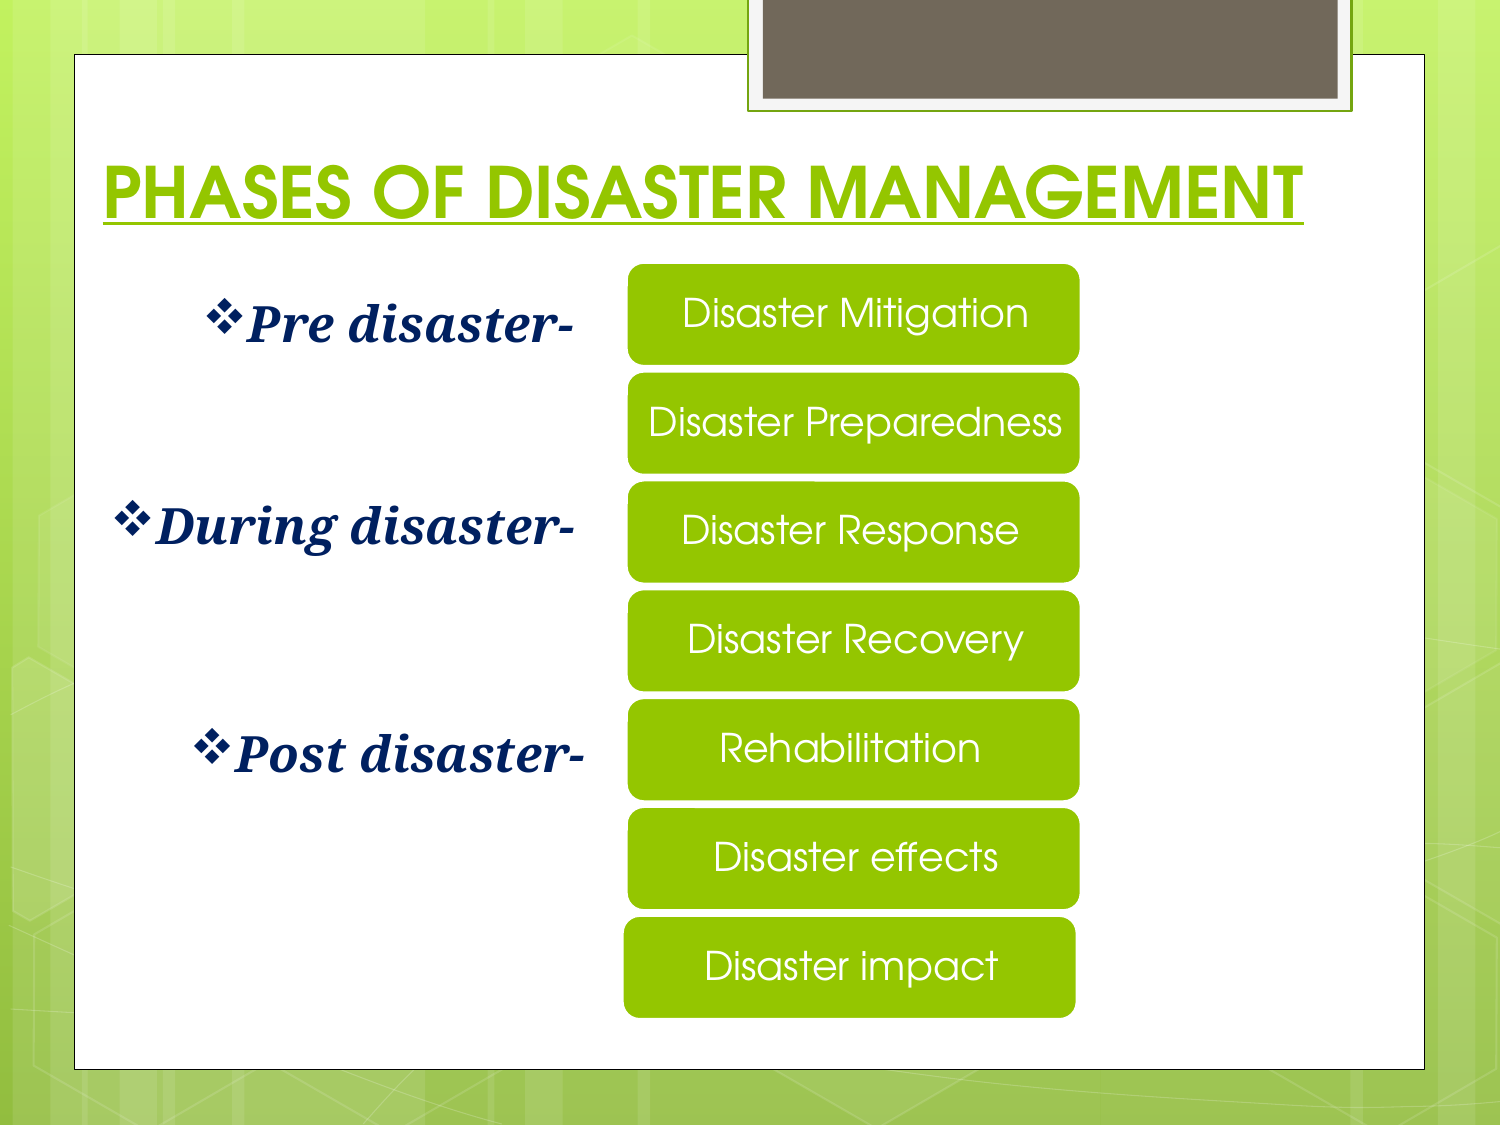

# PHASES OF DISASTER MANAGEMENT
Disaster Mitigation
Disaster Preparedness
Disaster Response
Disaster Recovery
Rehabilitation
Disaster effects
Disaster impact
Pre disaster-
During disaster-
Post disaster-